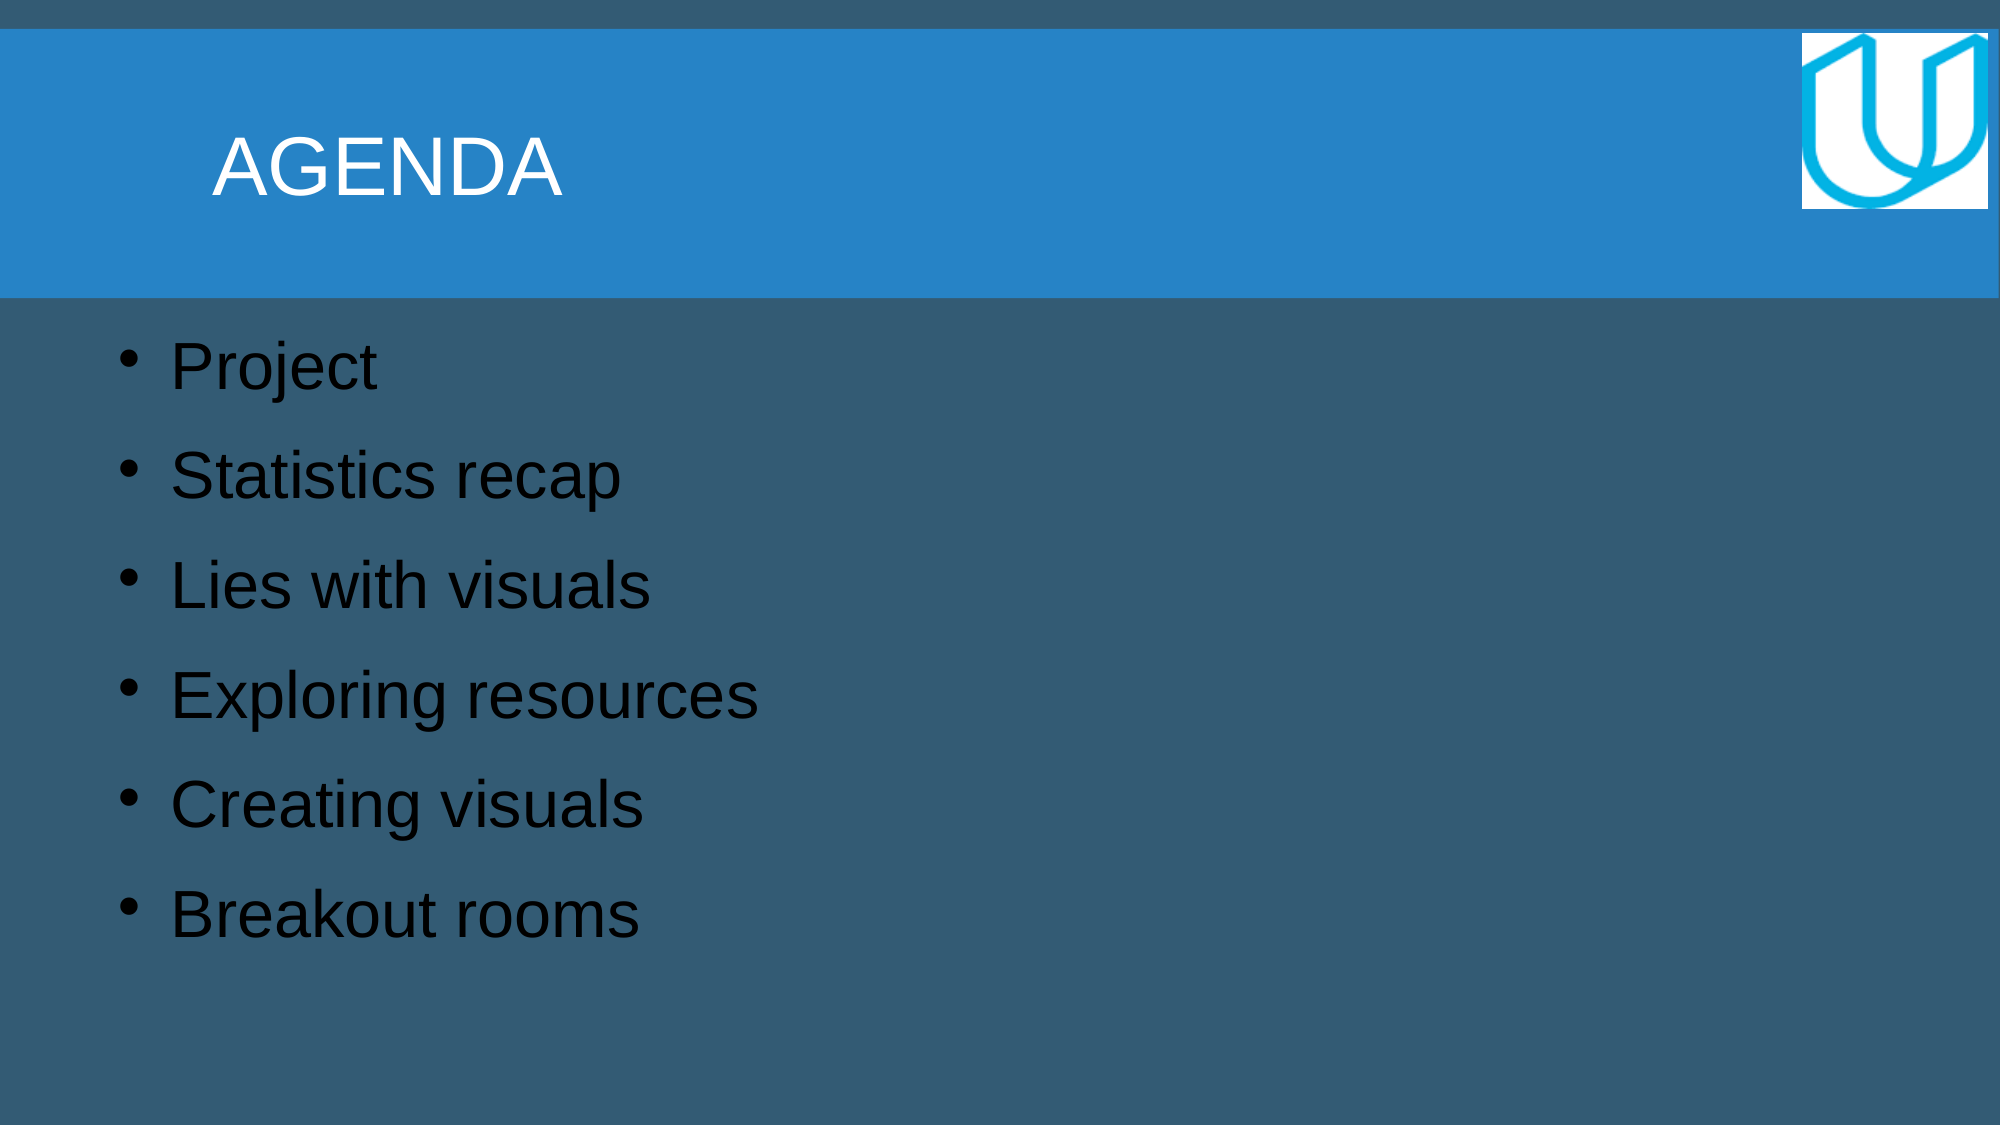

Agenda

Project
Statistics recap
Lies with visuals
Exploring resources
Creating visuals
Breakout rooms